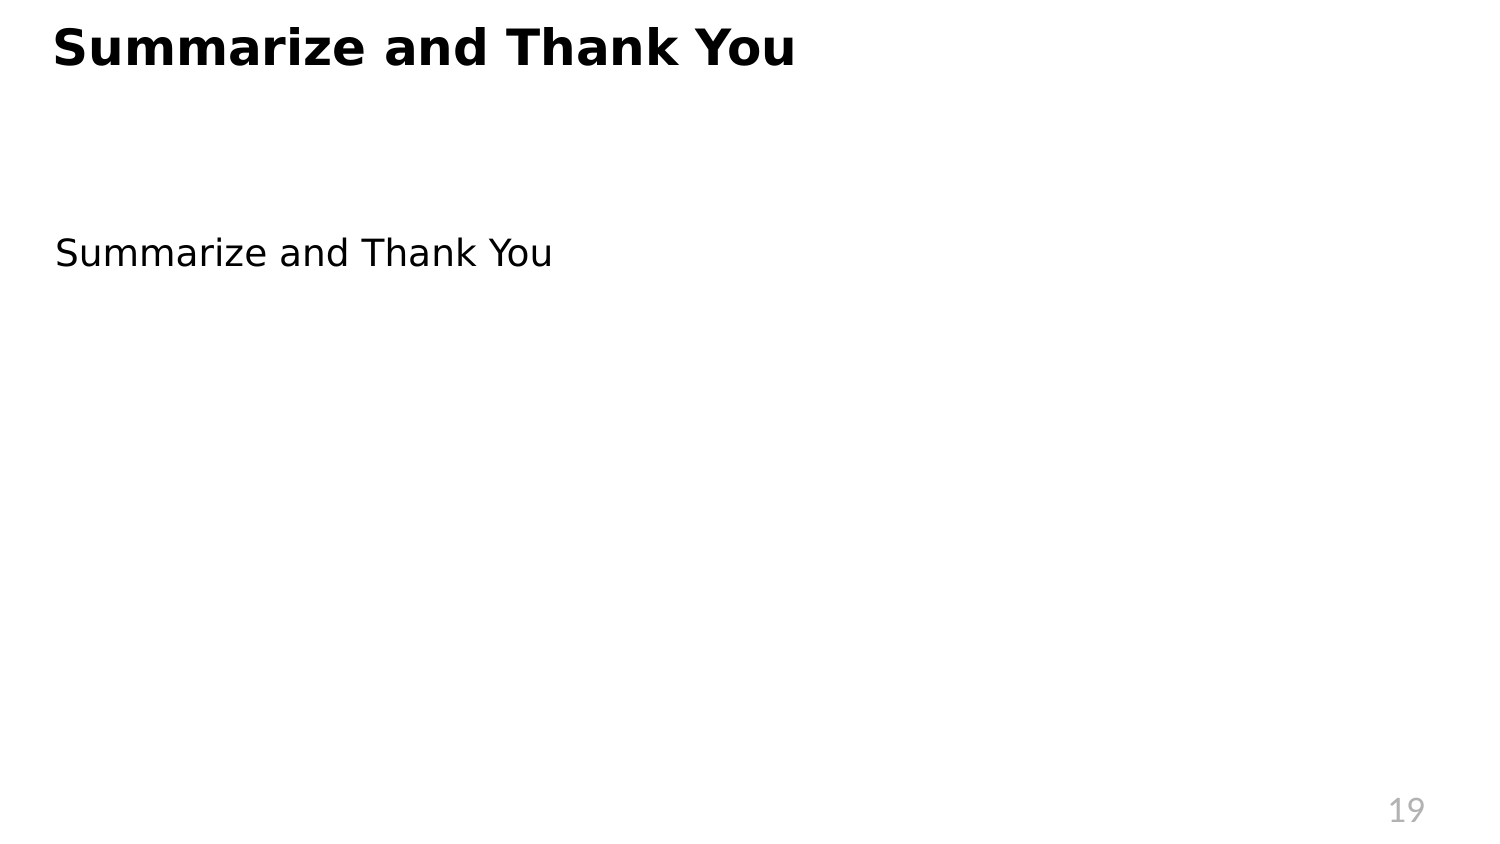

Summarize and Thank You
Summarize and Thank You
19